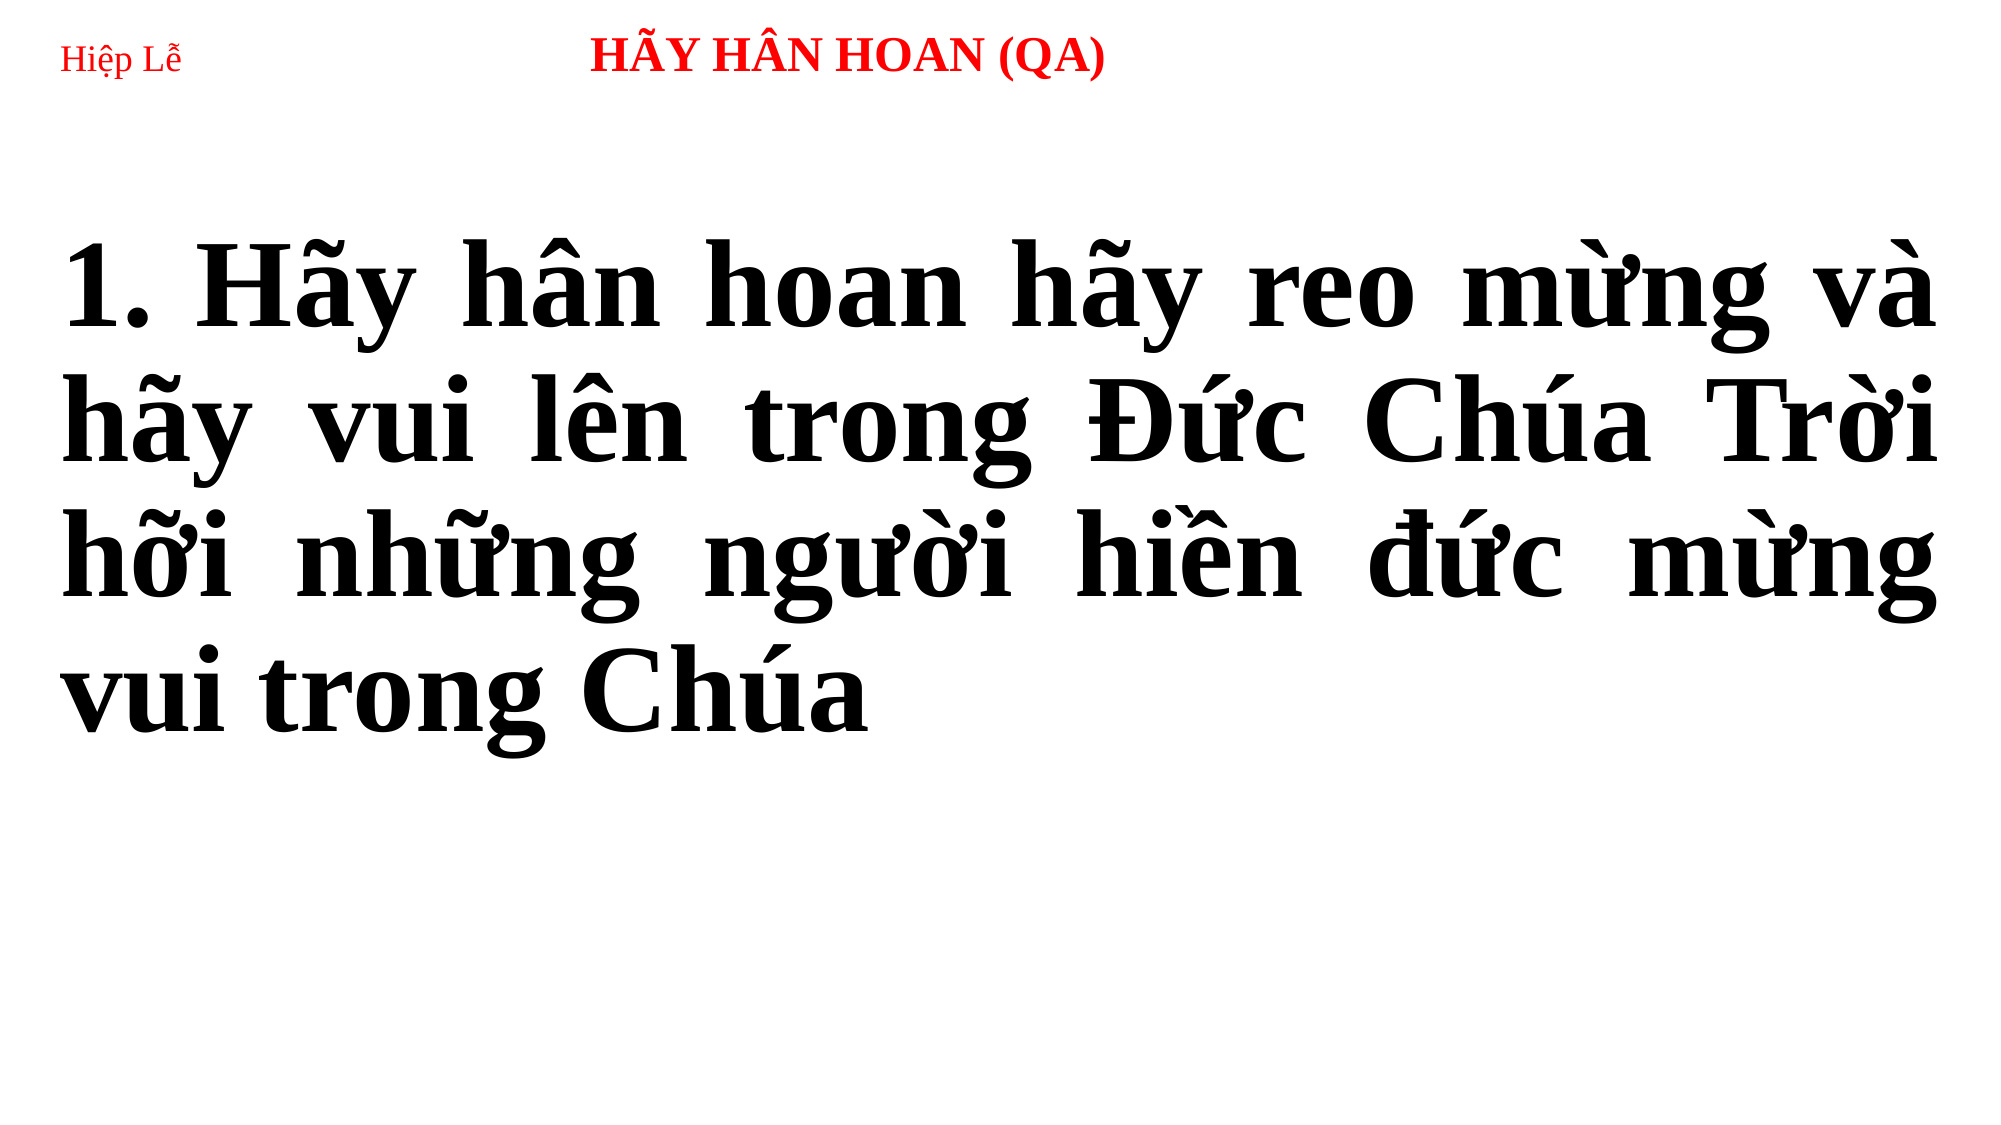

# Hiệp Lễ                                           HÃY HÂN HOAN (QA)
1. Hãy hân hoan hãy reo mừng và hãy vui lên trong Đức Chúa Trời hỡi những người hiền đức mừng vui trong Chúa